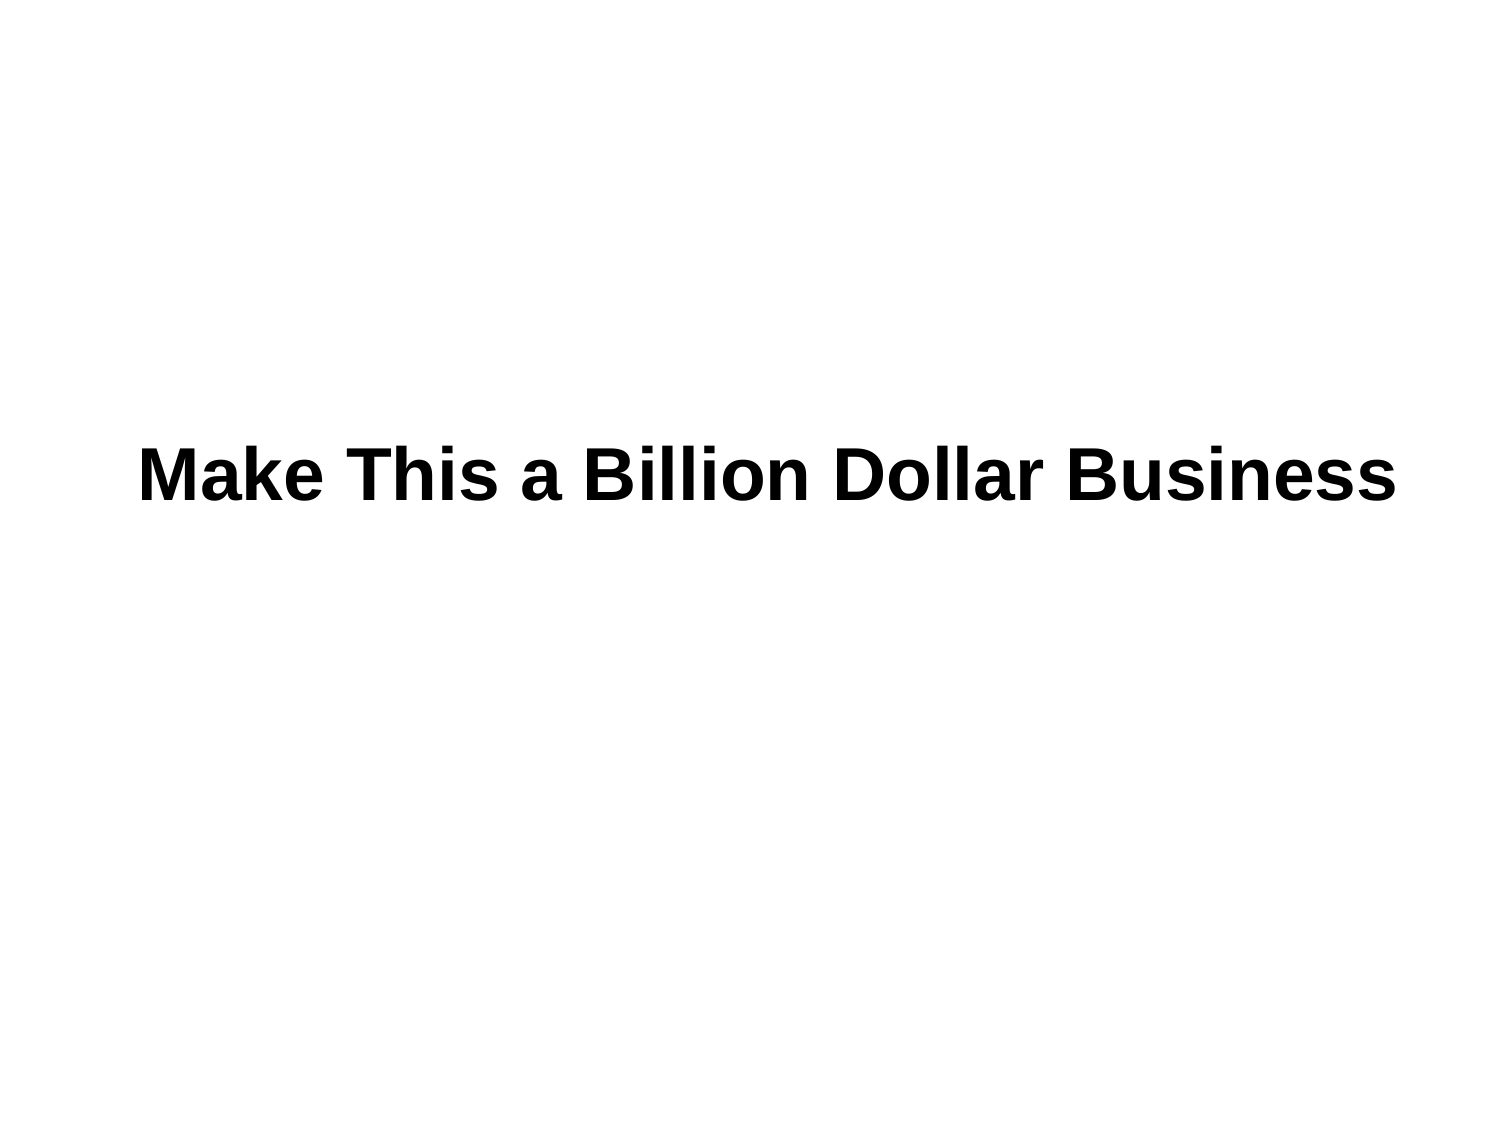

# Make This a Billion Dollar Business